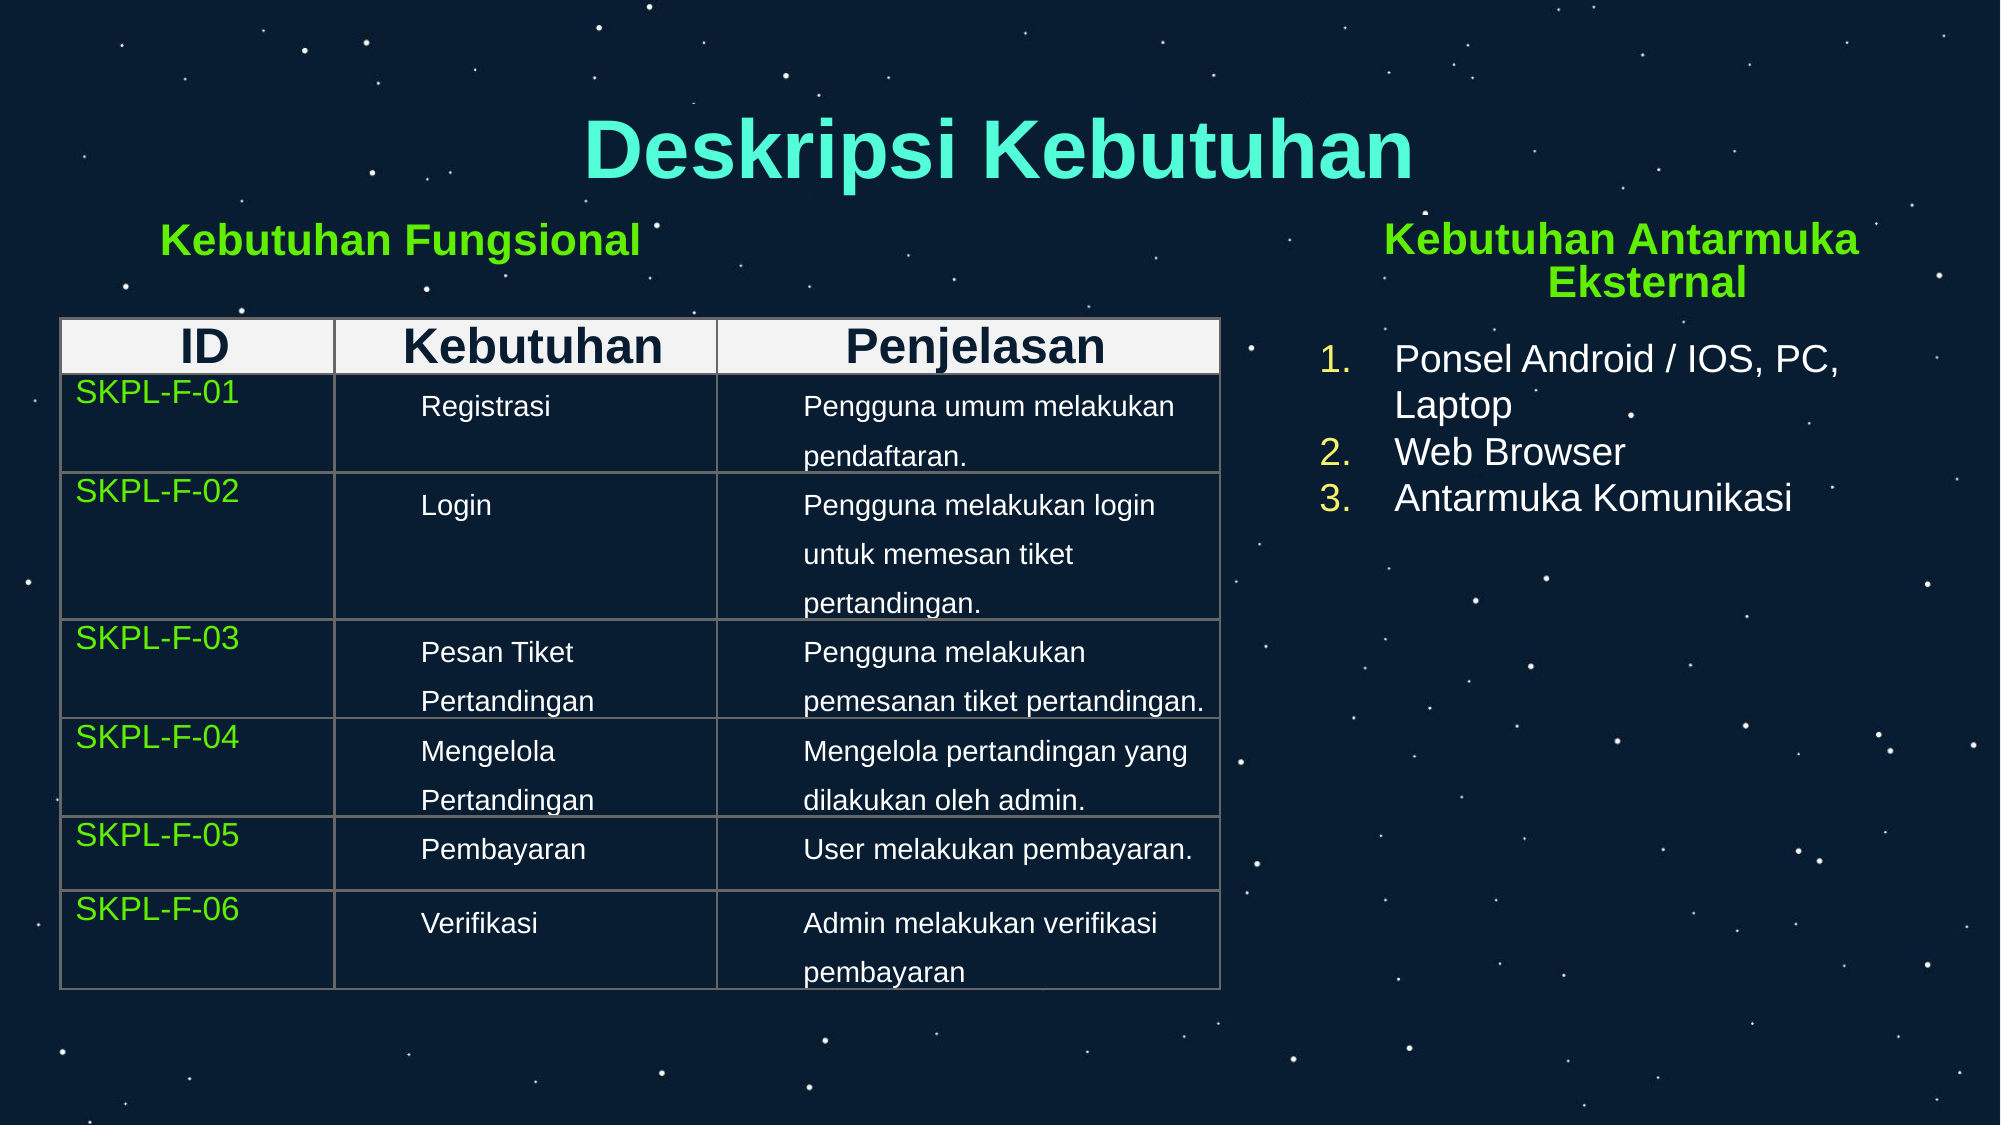

# Deskripsi Kebutuhan
Kebutuhan Antarmuka Eksternal
Kebutuhan Fungsional
| ID | Kebutuhan | Penjelasan |
| --- | --- | --- |
| SKPL-F-01 | Registrasi | Pengguna umum melakukan pendaftaran. |
| SKPL-F-02 | Login | Pengguna melakukan login untuk memesan tiket pertandingan. |
| SKPL-F-03 | Pesan Tiket Pertandingan | Pengguna melakukan pemesanan tiket pertandingan. |
| SKPL-F-04 | Mengelola Pertandingan | Mengelola pertandingan yang dilakukan oleh admin. |
| SKPL-F-05 | Pembayaran | User melakukan pembayaran. |
| SKPL-F-06 | Verifikasi | Admin melakukan verifikasi pembayaran |
Ponsel Android / IOS, PC, Laptop
Web Browser
Antarmuka Komunikasi